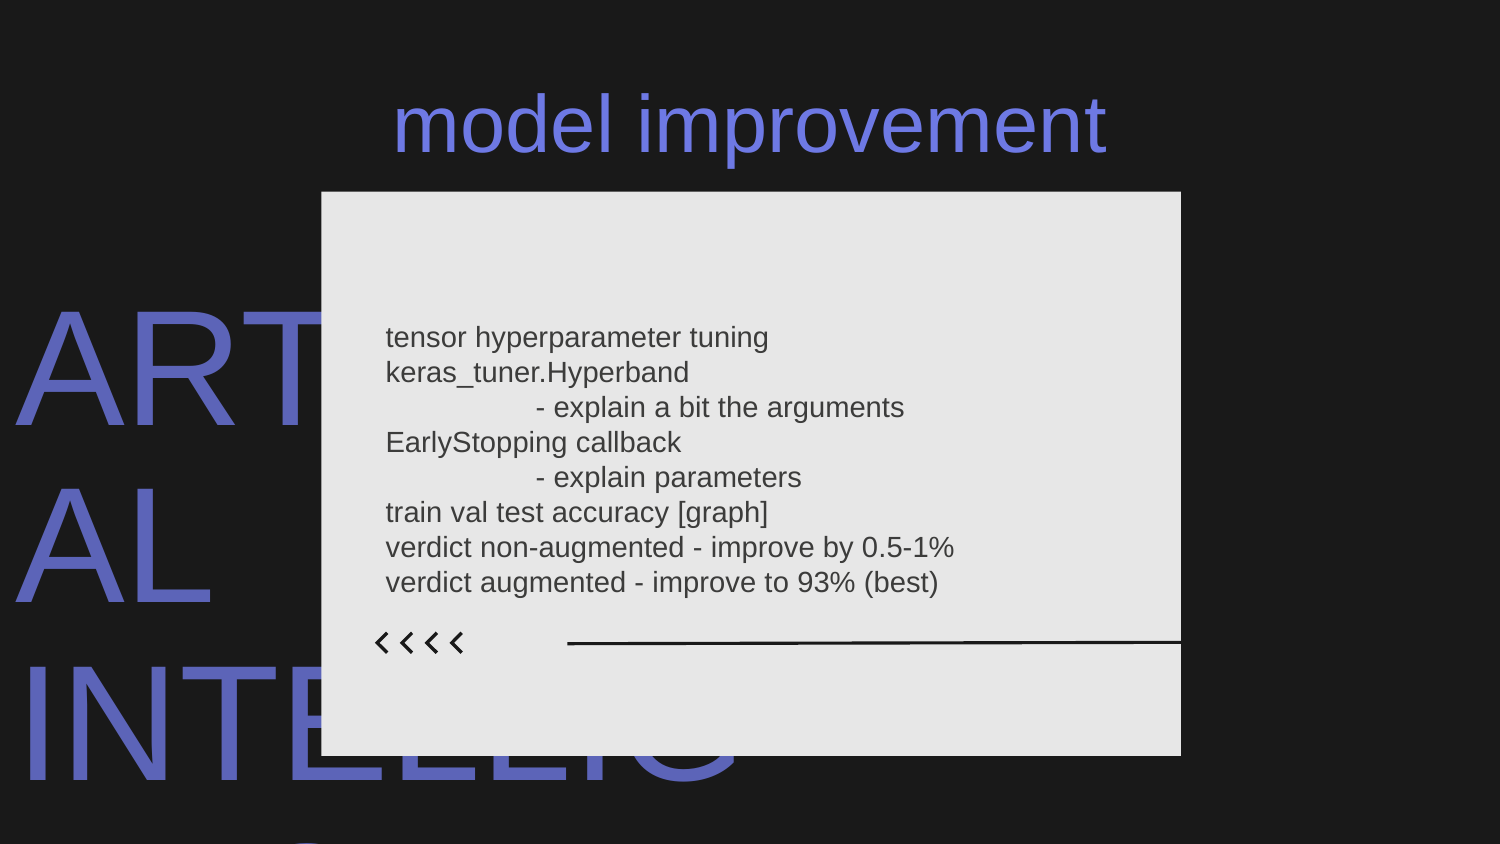

# model improvement

tensor hyperparameter tuning
keras_tuner.Hyperband
	- explain a bit the arguments
EarlyStopping callback
	- explain parameters
train val test accuracy [graph]
verdict non-augmented - improve by 0.5-1%
verdict augmented - improve to 93% (best)